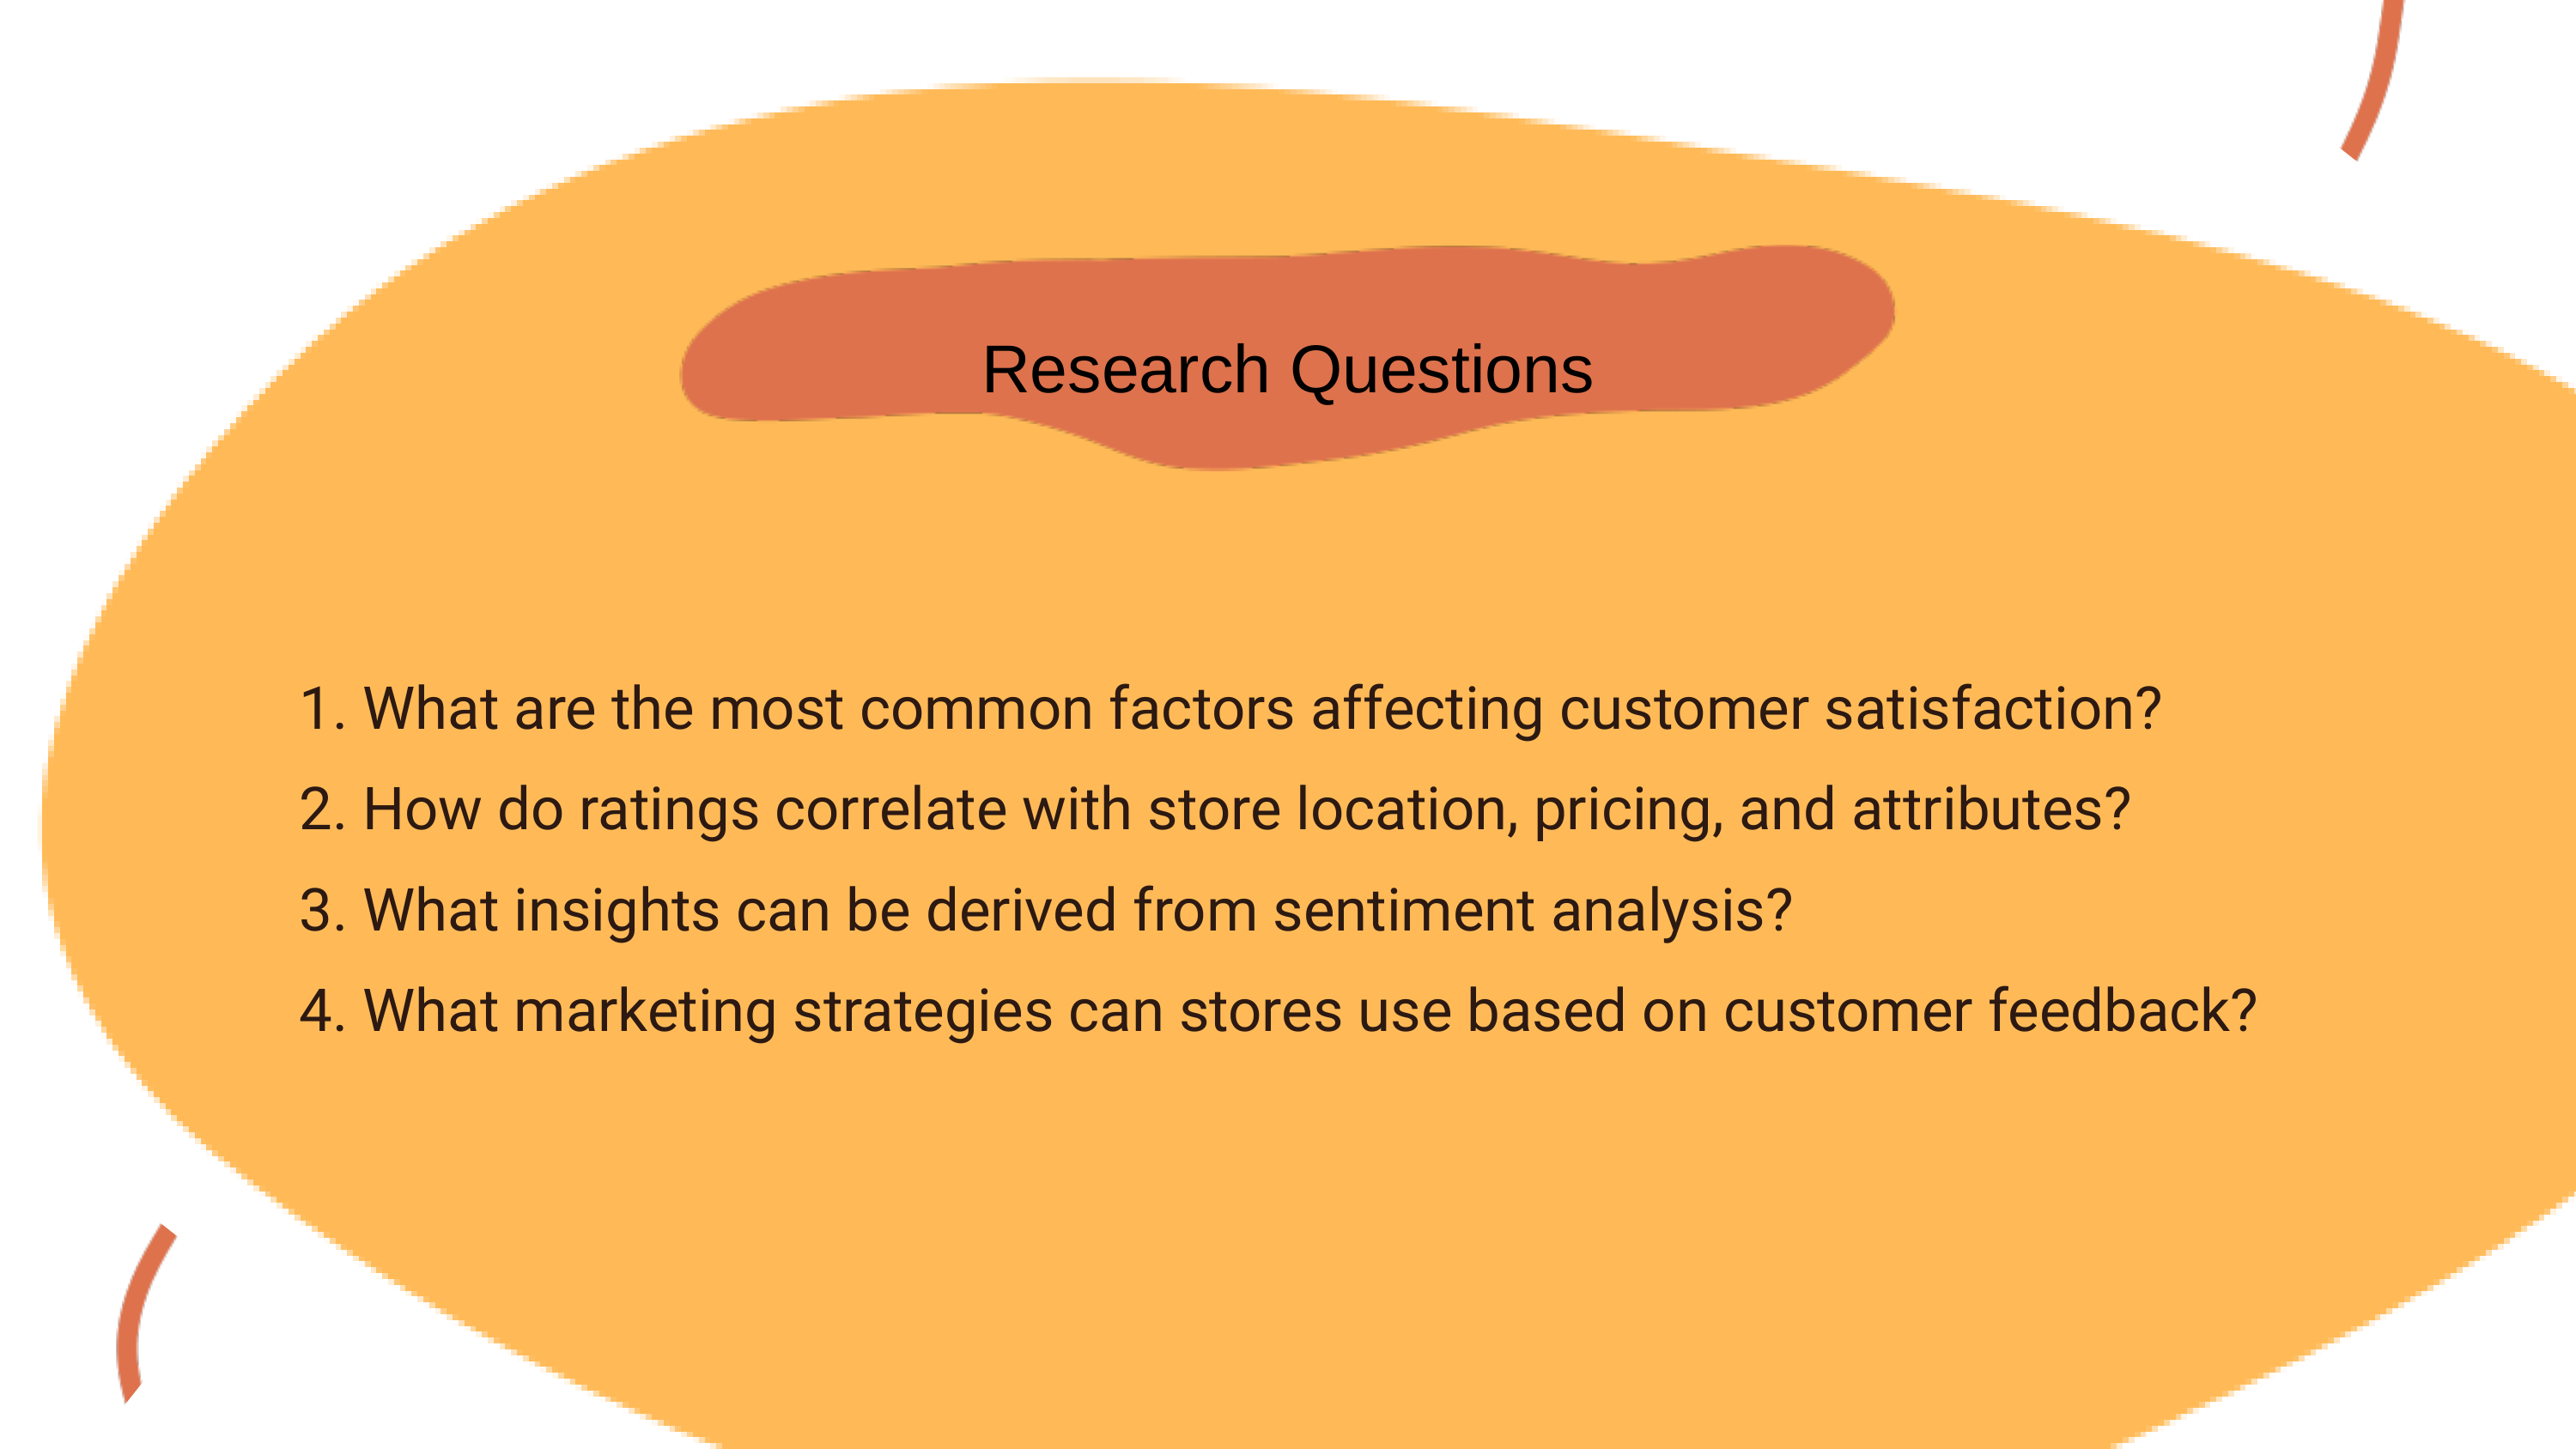

Research Questions
 1. What are the most common factors affecting customer satisfaction?
 2. How do ratings correlate with store location, pricing, and attributes?
 3. What insights can be derived from sentiment analysis?
 4. What marketing strategies can stores use based on customer feedback?